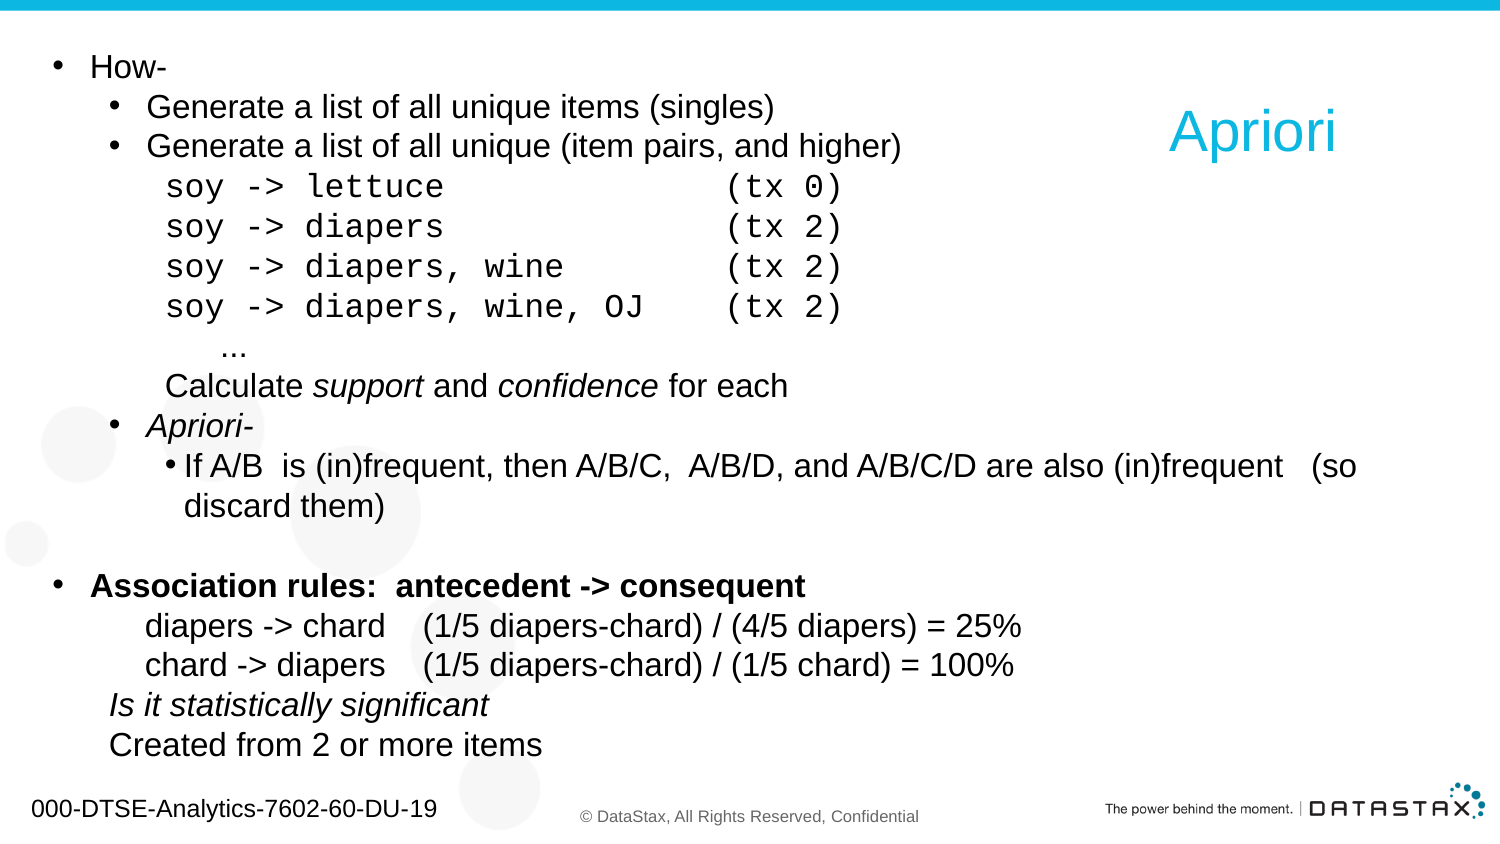

How-
Generate a list of all unique items (singles)
Generate a list of all unique (item pairs, and higher)
soy -> lettuce              (tx 0)
soy -> diapers              (tx 2)
soy -> diapers, wine        (tx 2)
soy -> diapers, wine, OJ    (tx 2)
      ...
Calculate support and confidence for each
Apriori-
If A/B  is (in)frequent, then A/B/C,  A/B/D, and A/B/C/D are also (in)frequent   (so discard them)

Association rules:  antecedent -> consequent
          diapers -> chard    (1/5 diapers-chard) / (4/5 diapers) = 25%
          chard -> diapers    (1/5 diapers-chard) / (1/5 chard) = 100%
Is it statistically significant
Created from 2 or more items
# Apriori
000-DTSE-Analytics-7602-60-DU-19